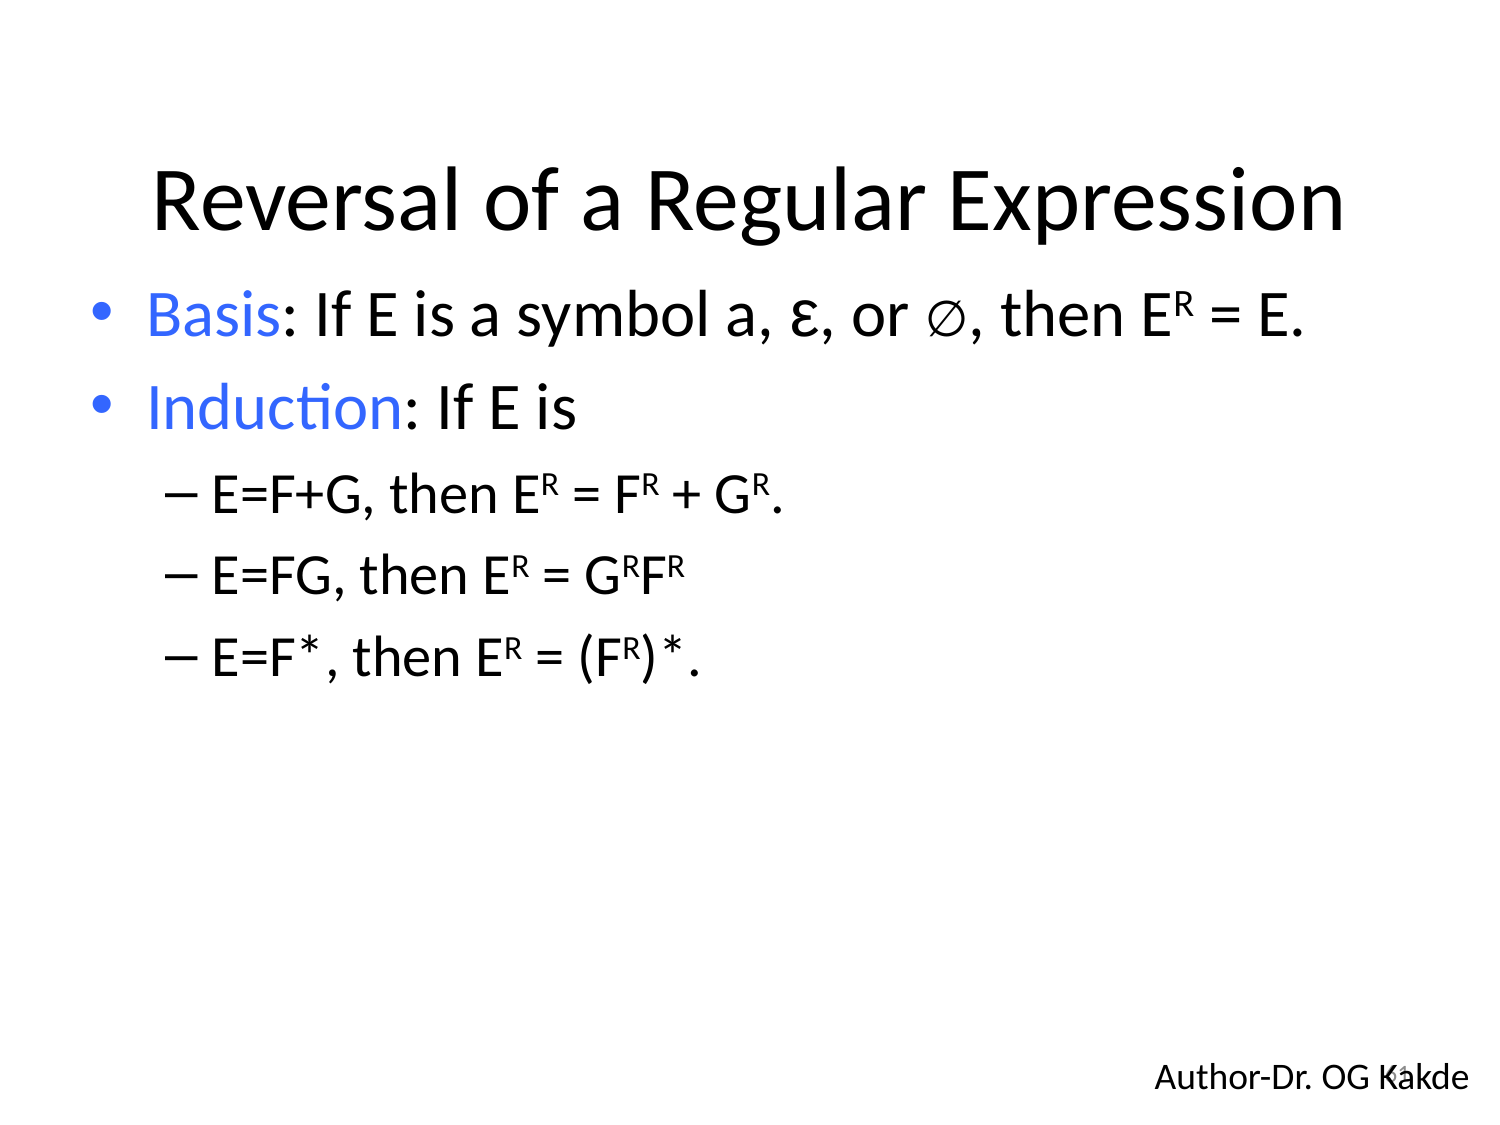

# Reversal of a Regular Expression
Basis: If E is a symbol a, ε, or ∅, then ER = E.
Induction: If E is
E=F+G, then ER = FR + GR.
E=FG, then ER = GRFR
E=F*, then ER = (FR)*.
61
Author-Dr. OG Kakde